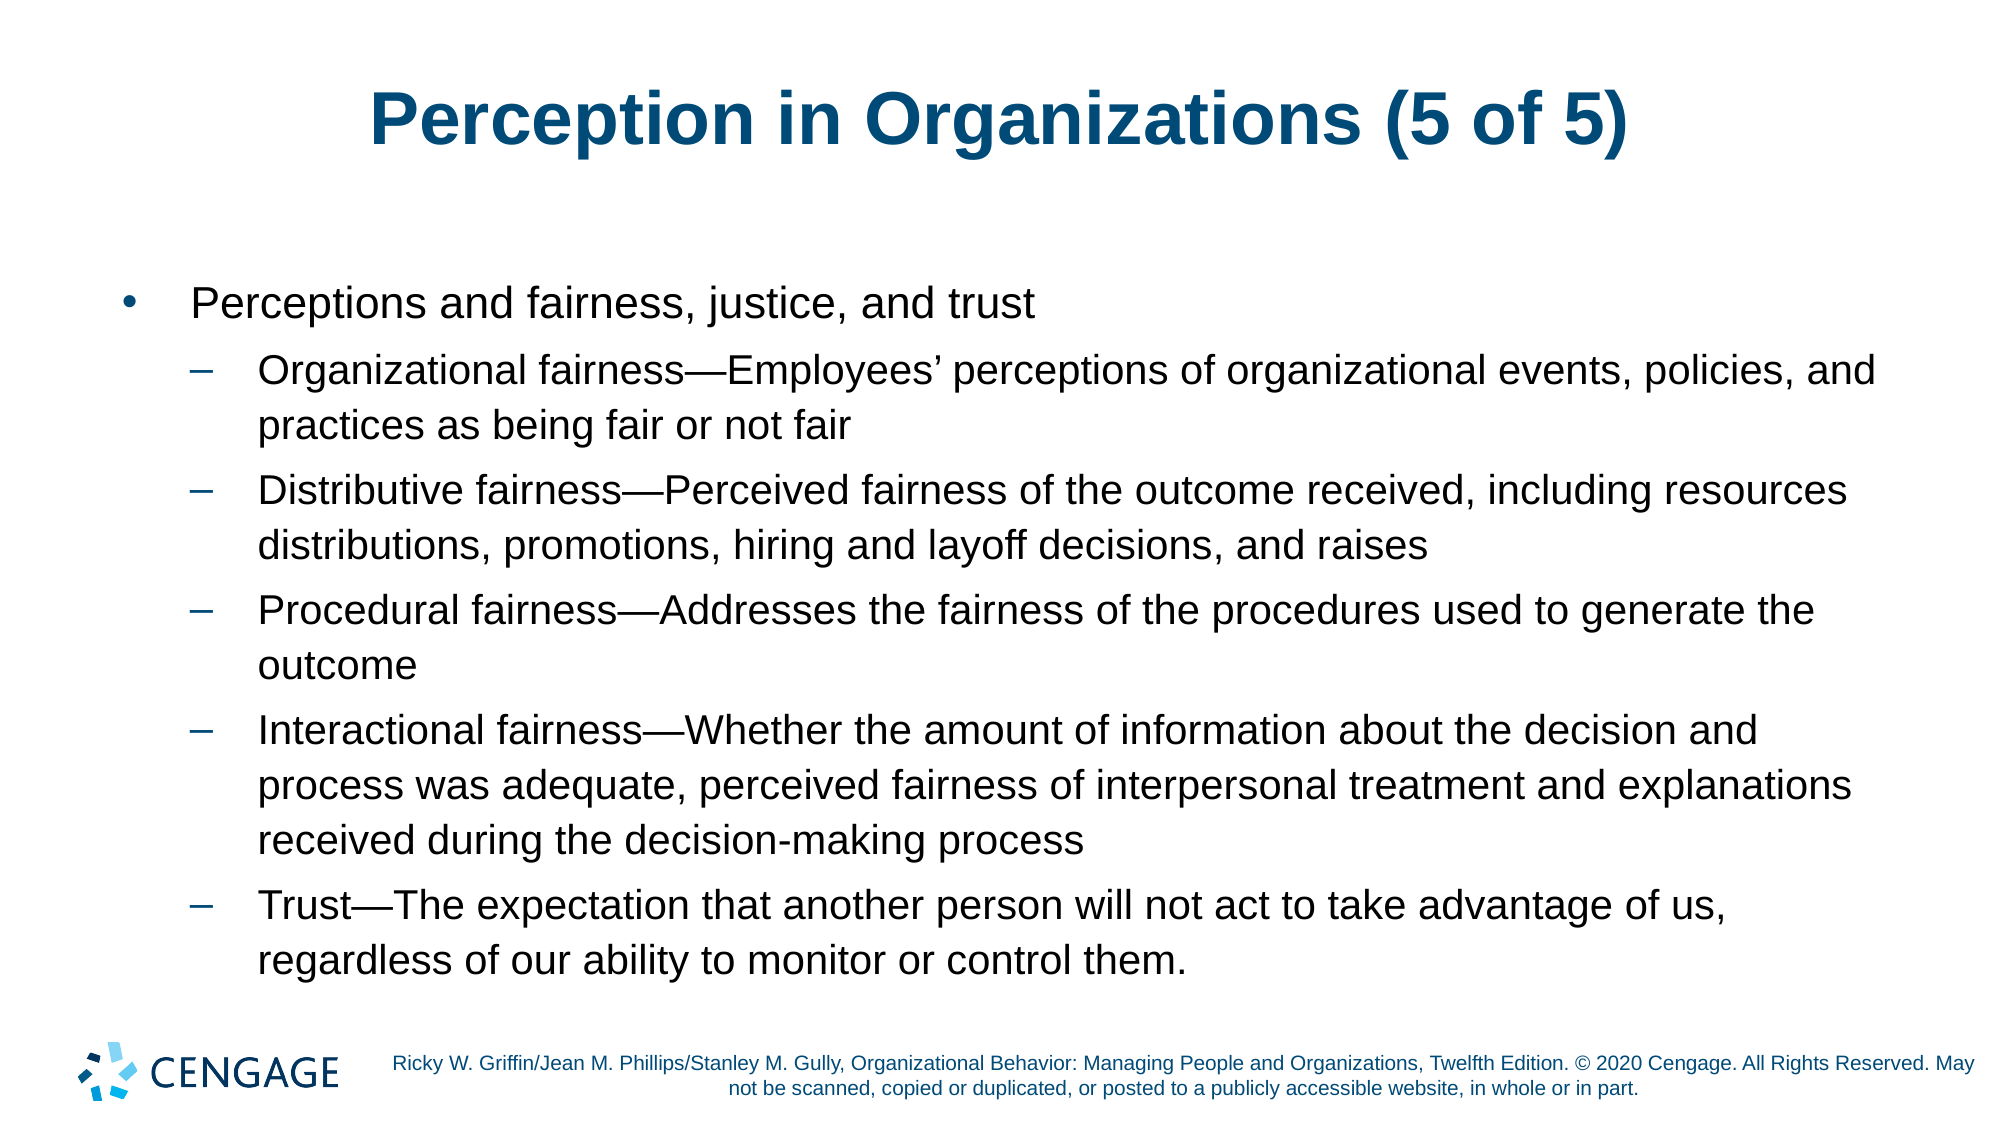

# Perception in Organizations (5 of 5)
Perceptions and fairness, justice, and trust
Organizational fairness—Employees’ perceptions of organizational events, policies, and practices as being fair or not fair
Distributive fairness—Perceived fairness of the outcome received, including resources distributions, promotions, hiring and layoff decisions, and raises
Procedural fairness—Addresses the fairness of the procedures used to generate the outcome
Interactional fairness—Whether the amount of information about the decision and process was adequate, perceived fairness of interpersonal treatment and explanations received during the decision-making process
Trust—The expectation that another person will not act to take advantage of us, regardless of our ability to monitor or control them.